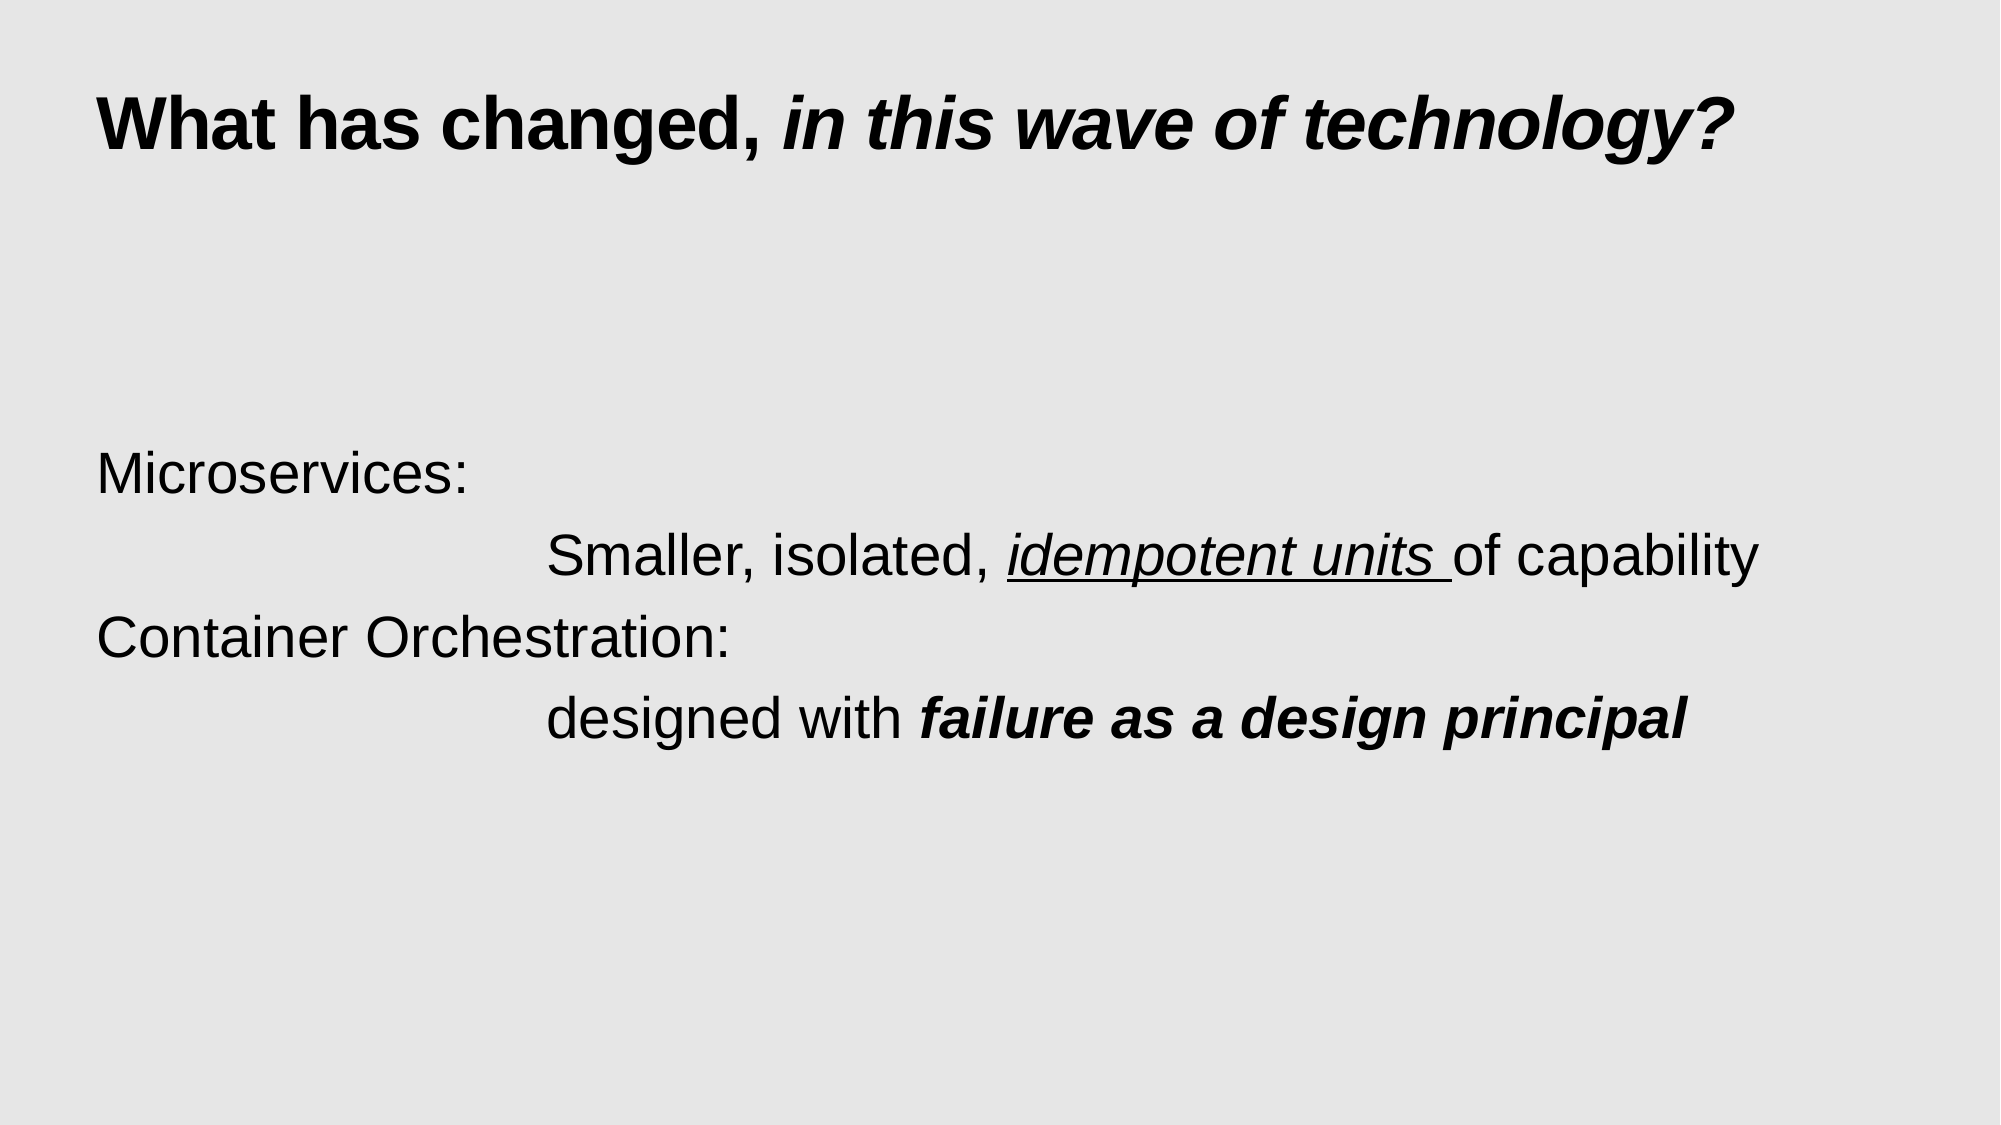

# What has changed, in this wave of technology?
Microservices:
			Smaller, isolated, idempotent units of capability
Container Orchestration:
			designed with failure as a design principal